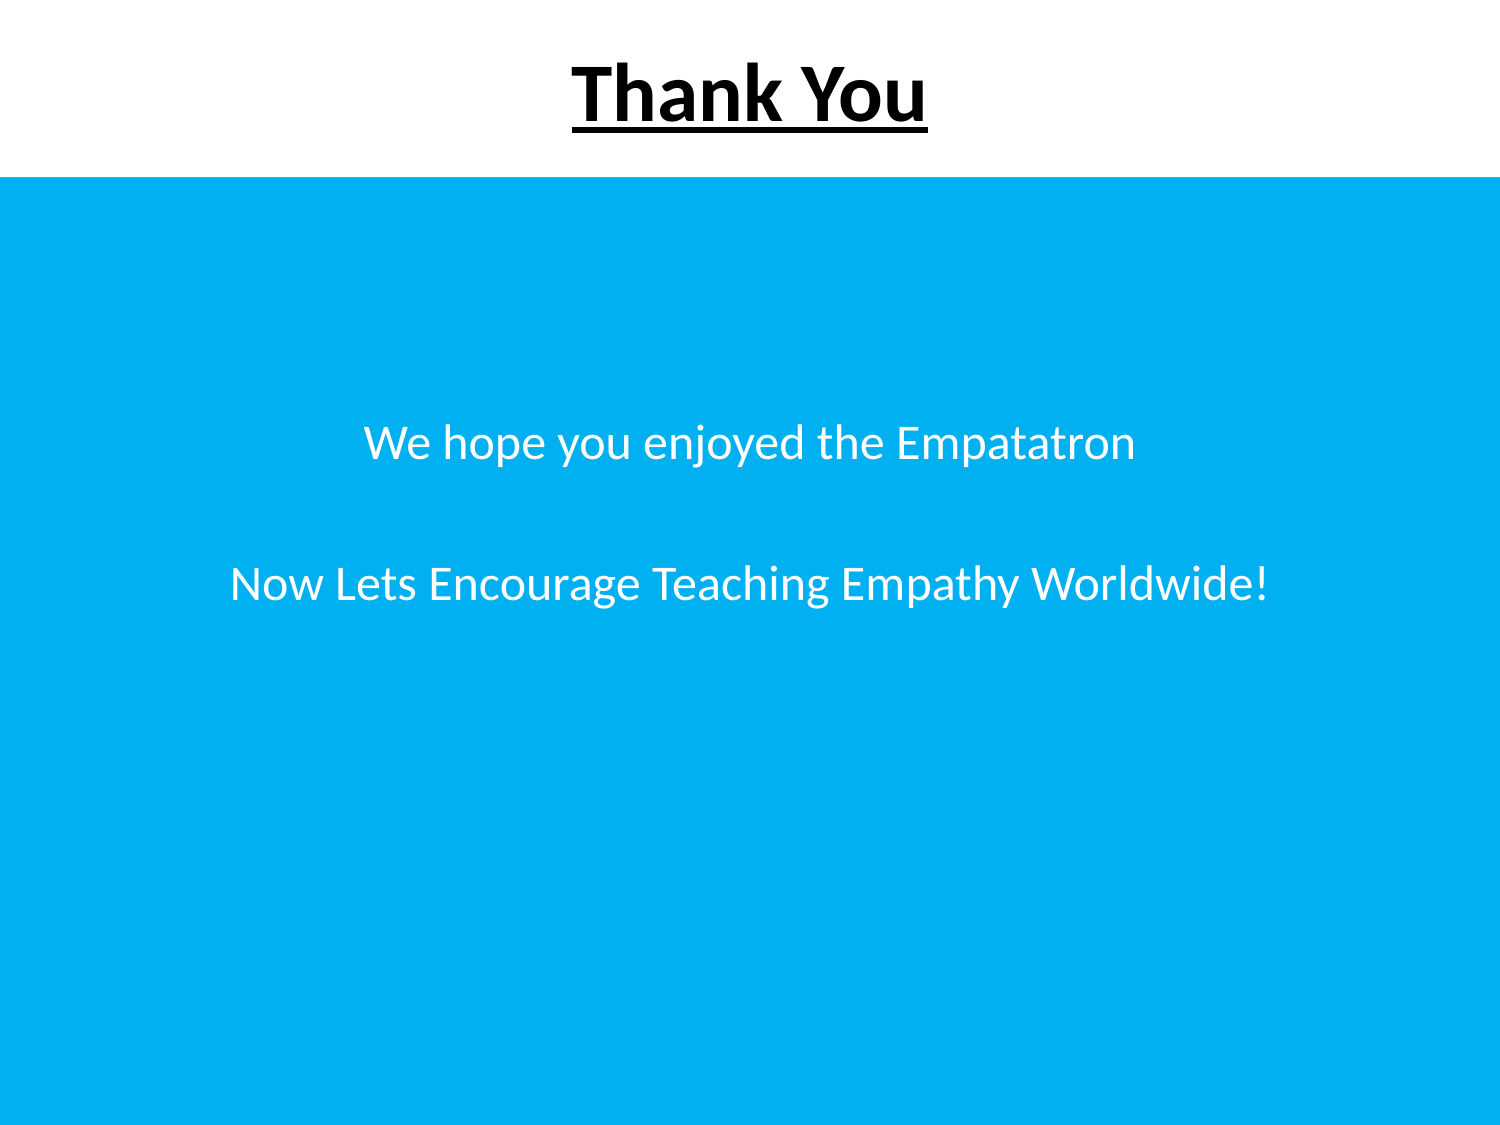

# Thank You

We hope you enjoyed the Empatatron

Now Lets Encourage Teaching Empathy Worldwide!